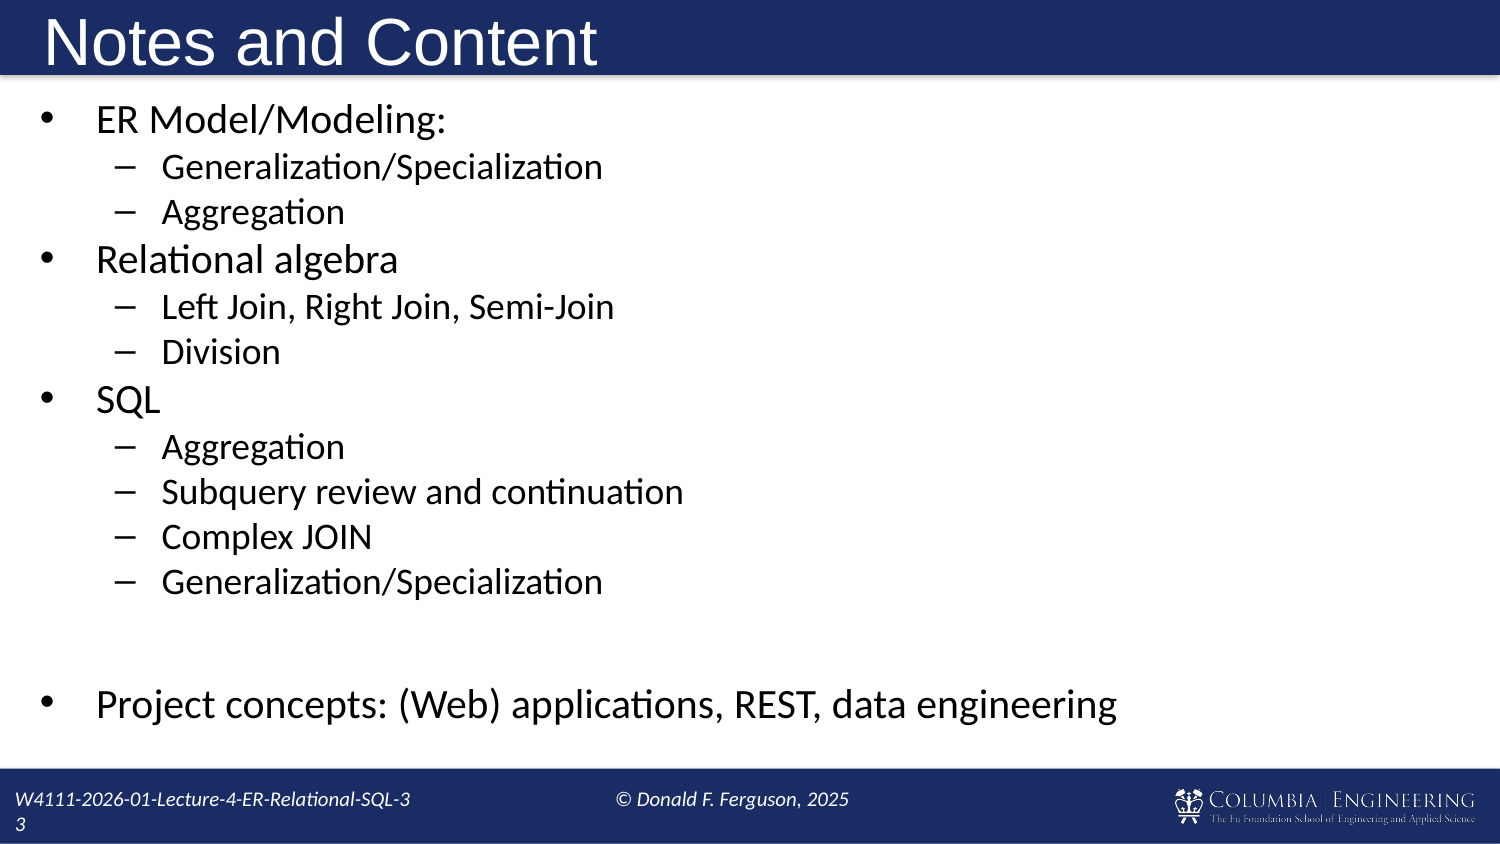

# Notes and Content
ER Model/Modeling:
Generalization/Specialization
Aggregation
Relational algebra
Left Join, Right Join, Semi-Join
Division
SQL
Aggregation
Subquery review and continuation
Complex JOIN
Generalization/Specialization

Project concepts: (Web) applications, REST, data engineering